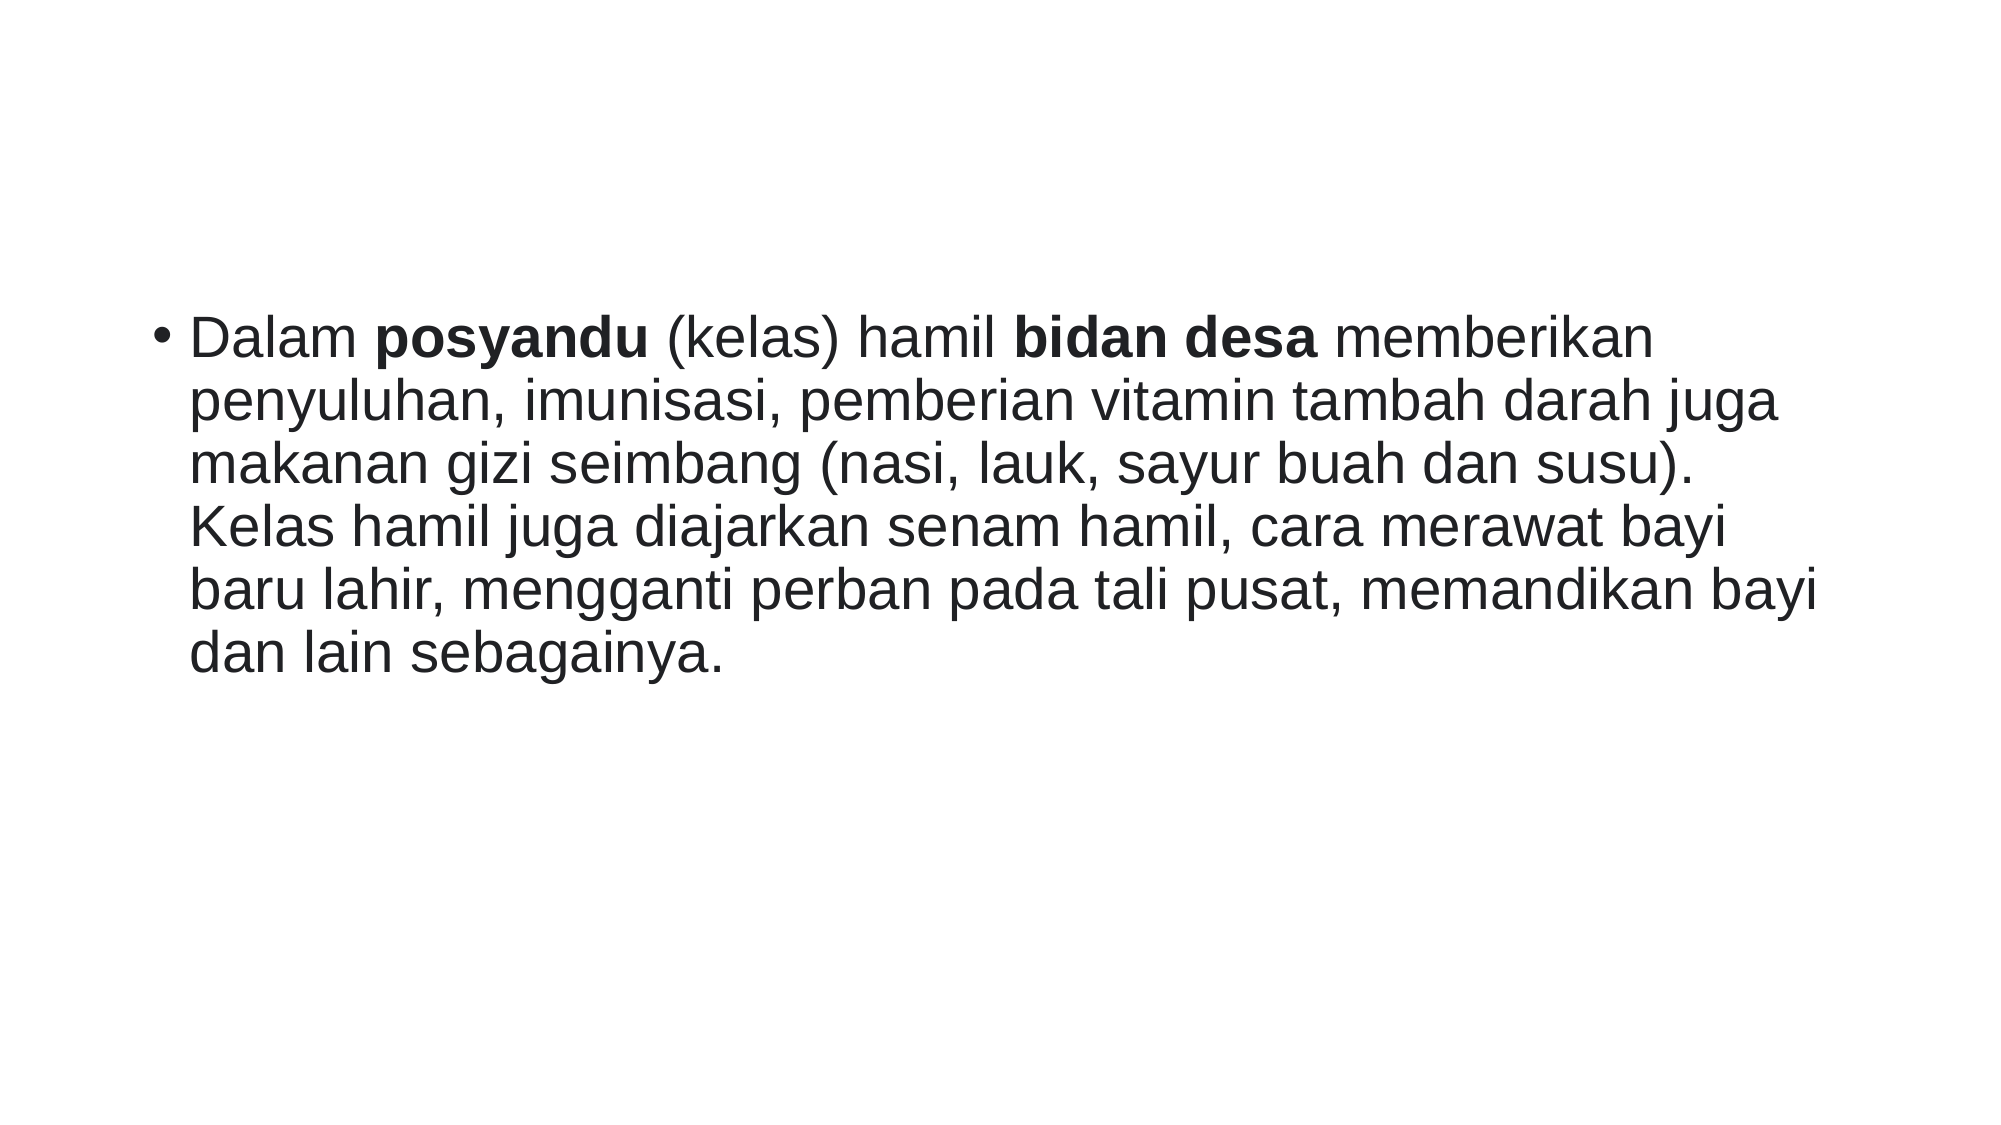

#
Dalam posyandu (kelas) hamil bidan desa memberikan penyuluhan, imunisasi, pemberian vitamin tambah darah juga makanan gizi seimbang (nasi, lauk, sayur buah dan susu). Kelas hamil juga diajarkan senam hamil, cara merawat bayi baru lahir, mengganti perban pada tali pusat, memandikan bayi dan lain sebagainya.